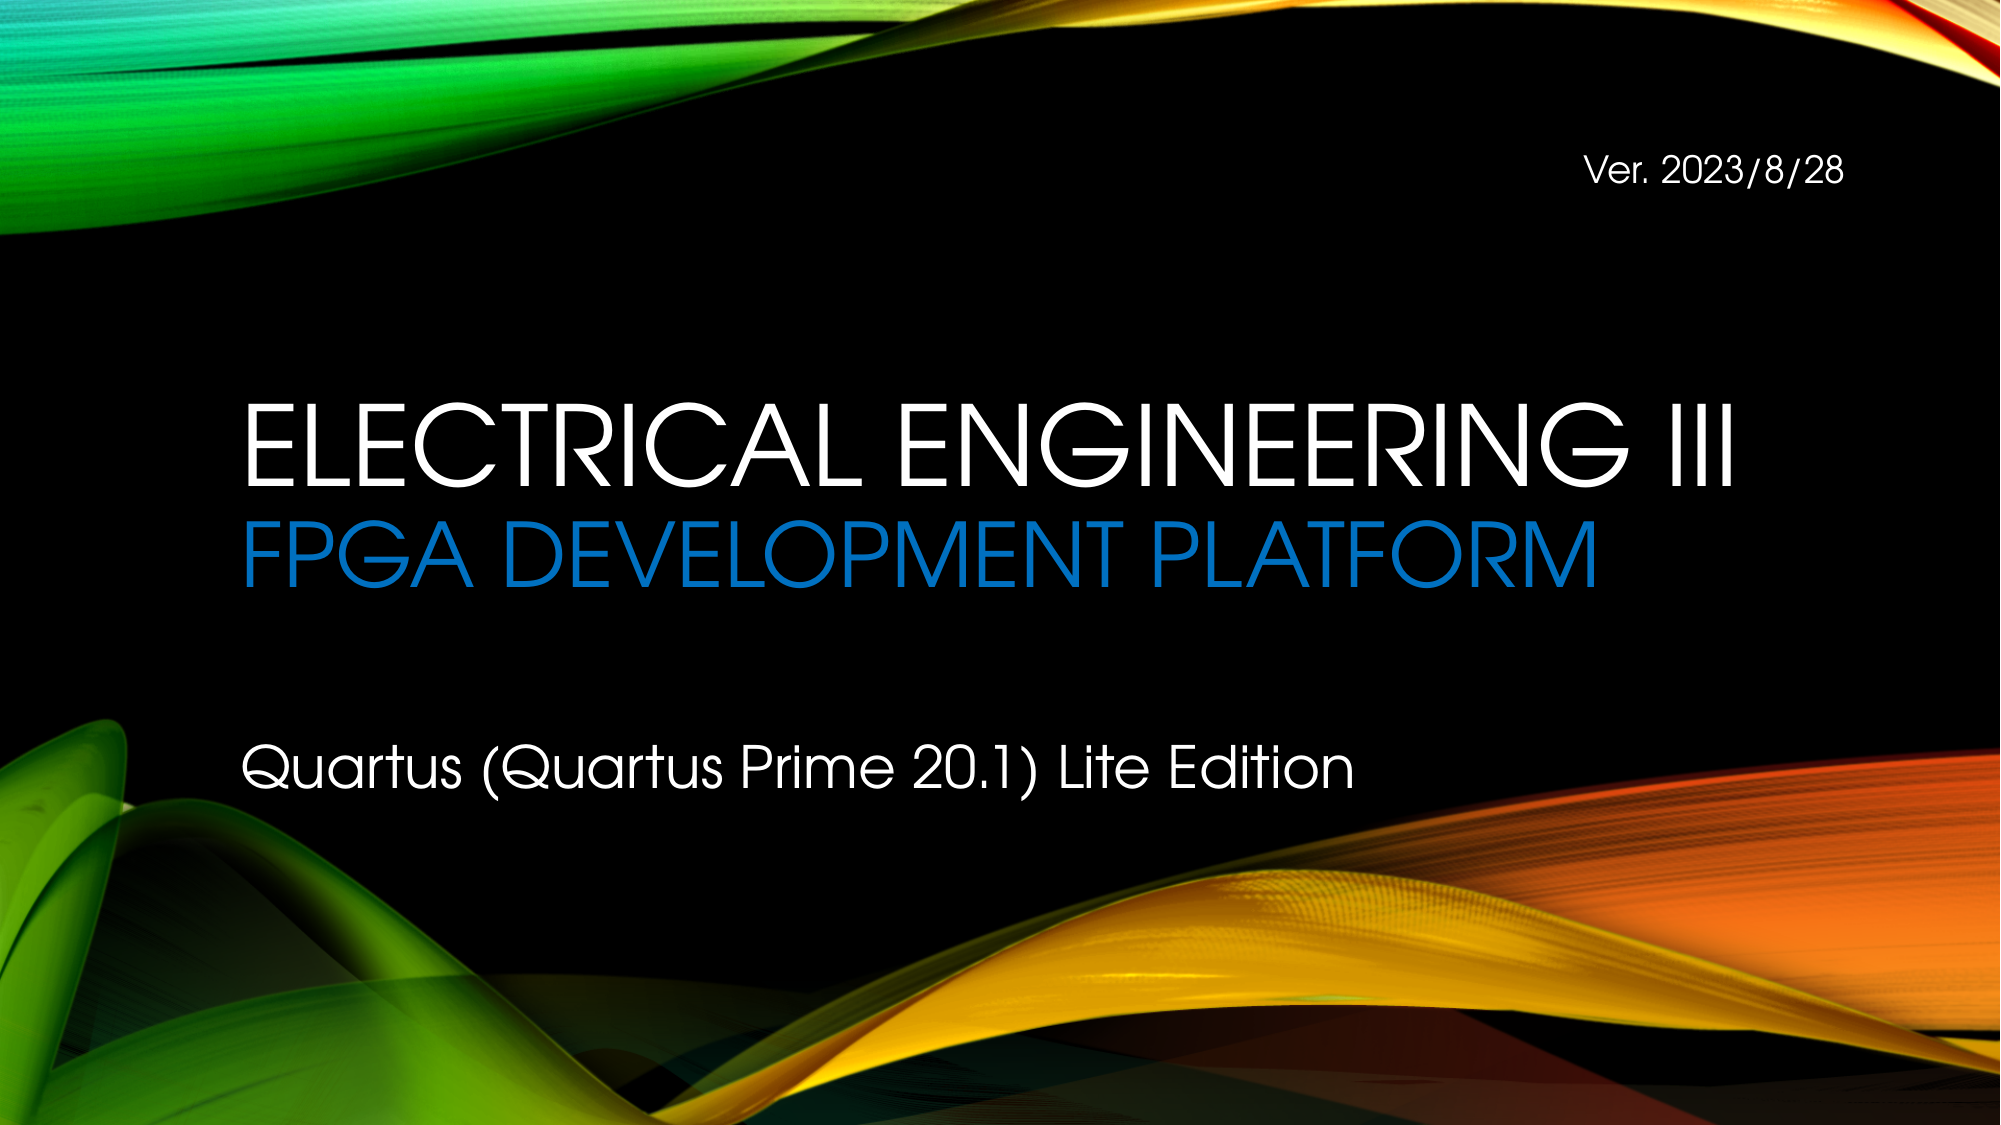

Ver. 2023/8/28
# ELECTRICAL ENGINEERING iii FPGA dEVELOPMENT PLATFORM
Quartus (Quartus Prime 20.1) Lite Edition